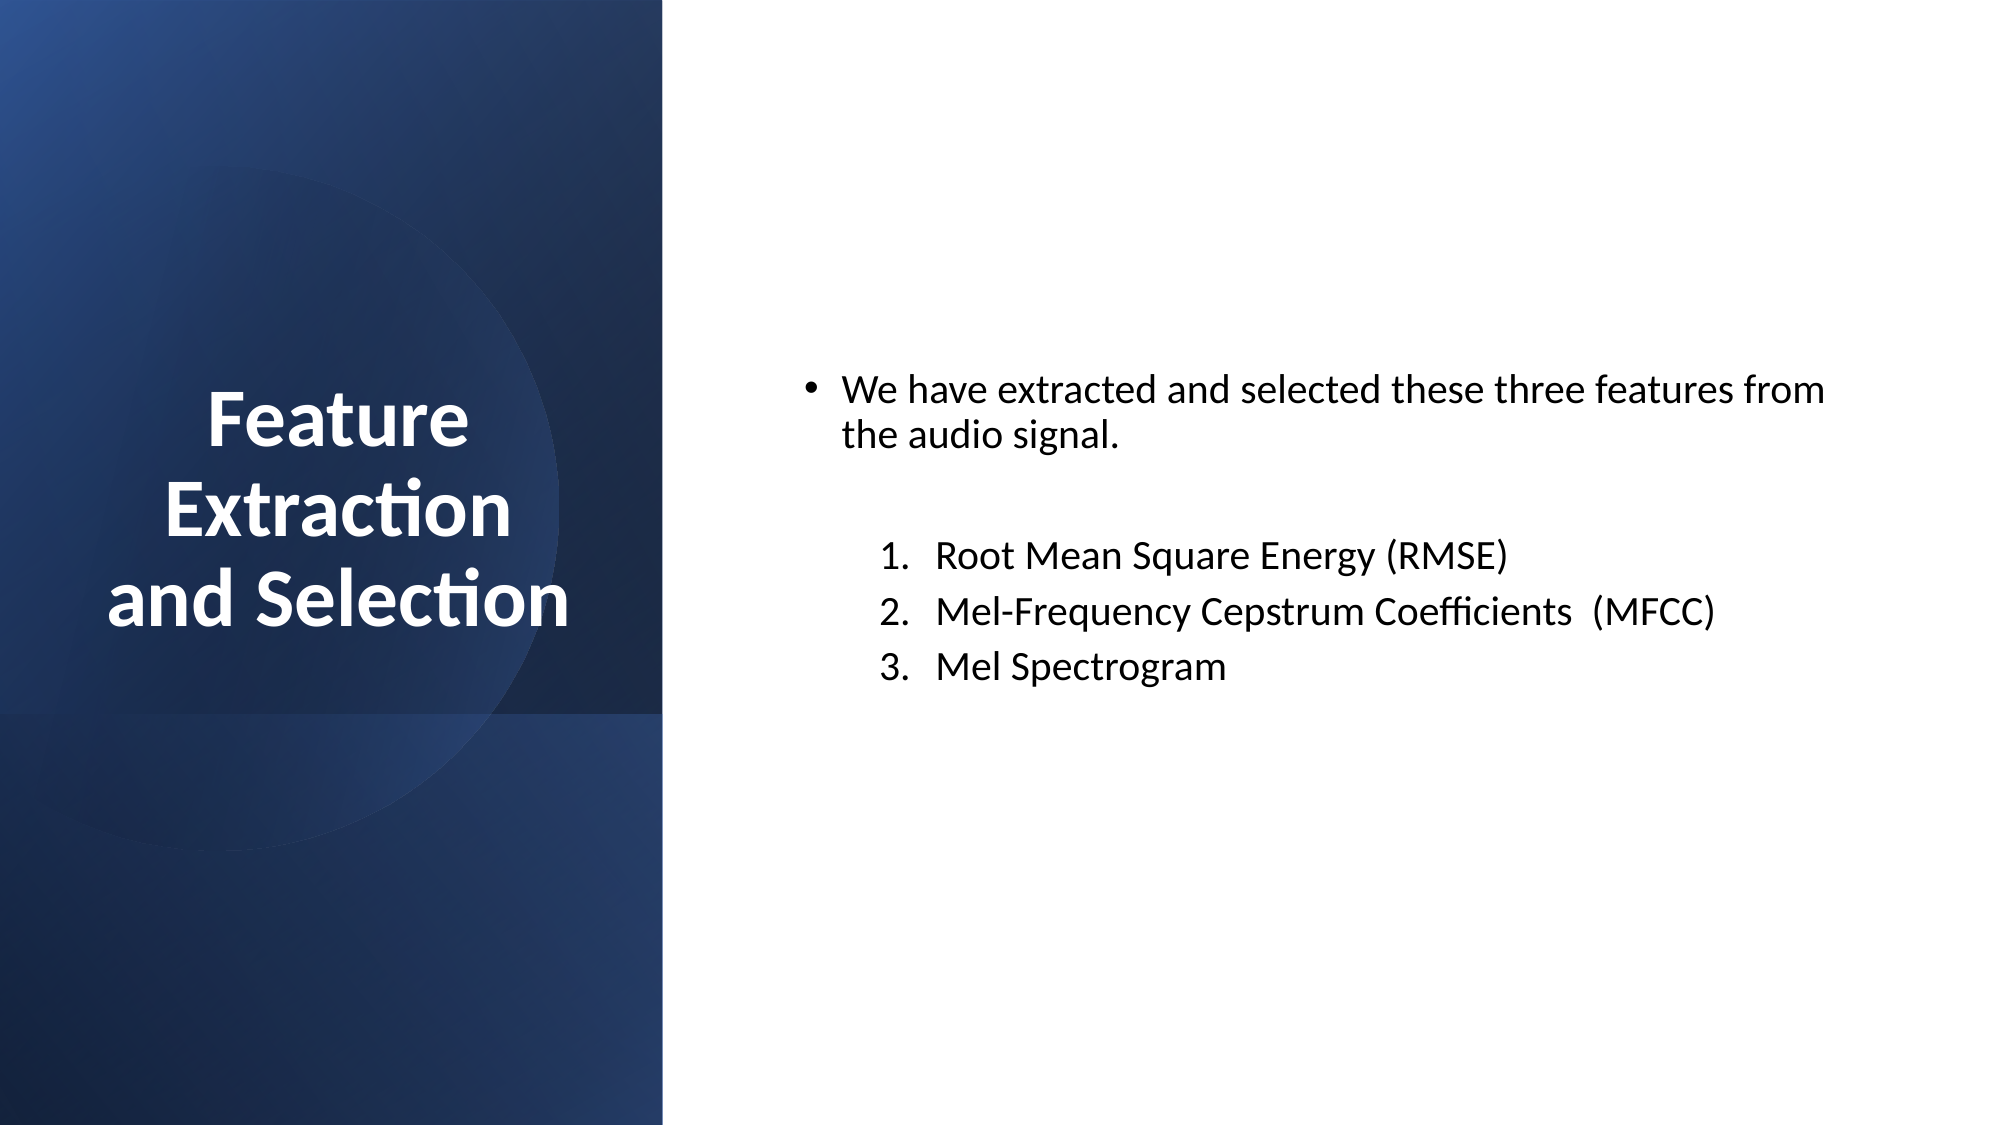

# Feature Extraction and Selection
We have extracted and selected these three features from the audio signal.

Root Mean Square Energy (RMSE)
Mel-Frequency Cepstrum Coefficients  (MFCC)
Mel Spectrogram